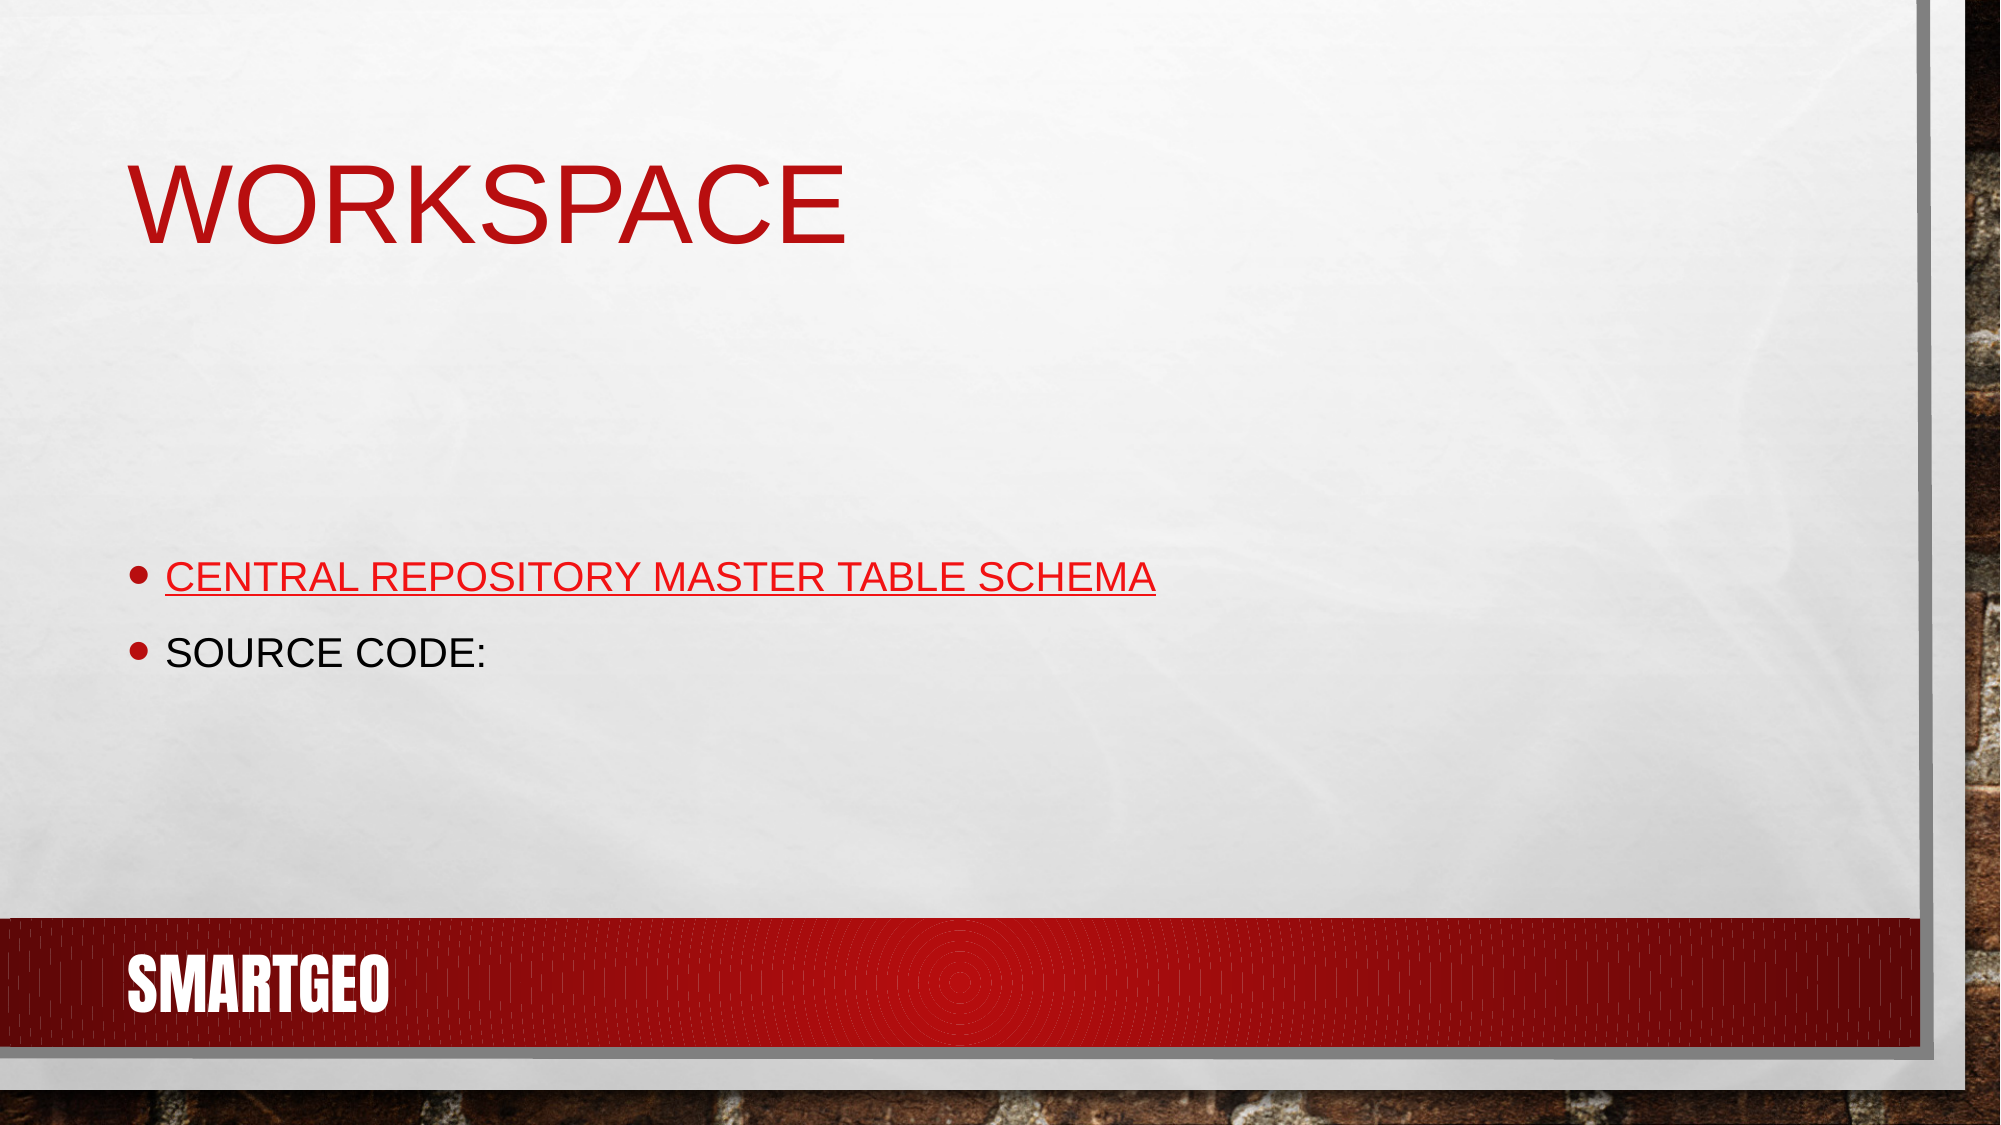

# WORKSPACE
Central Repository Master Table schema
Source code:
SMARTGEO